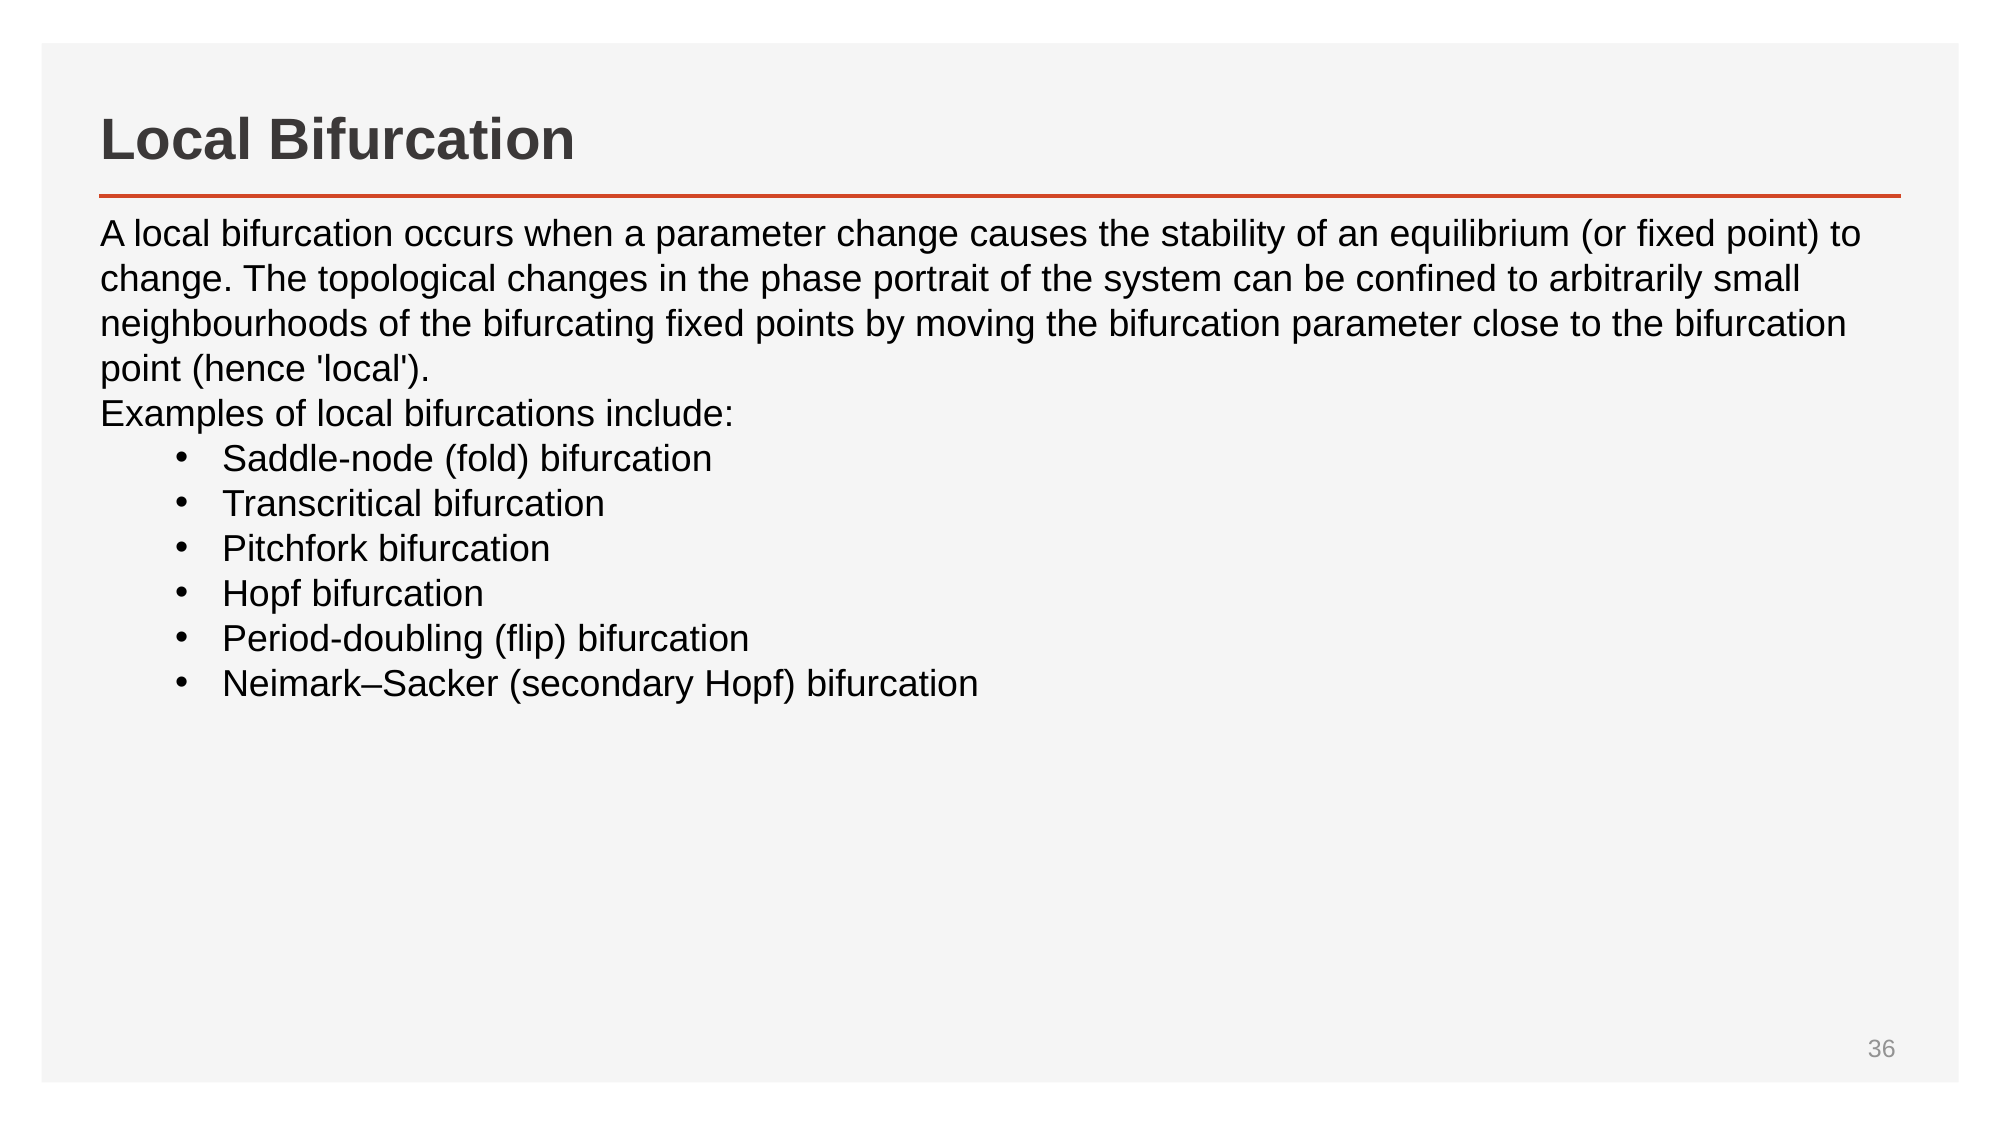

# Local Bifurcation
A local bifurcation occurs when a parameter change causes the stability of an equilibrium (or fixed point) to change. The topological changes in the phase portrait of the system can be confined to arbitrarily small neighbourhoods of the bifurcating fixed points by moving the bifurcation parameter close to the bifurcation point (hence 'local').
Examples of local bifurcations include:
Saddle-node (fold) bifurcation
Transcritical bifurcation
Pitchfork bifurcation
Hopf bifurcation
Period-doubling (flip) bifurcation
Neimark–Sacker (secondary Hopf) bifurcation

36